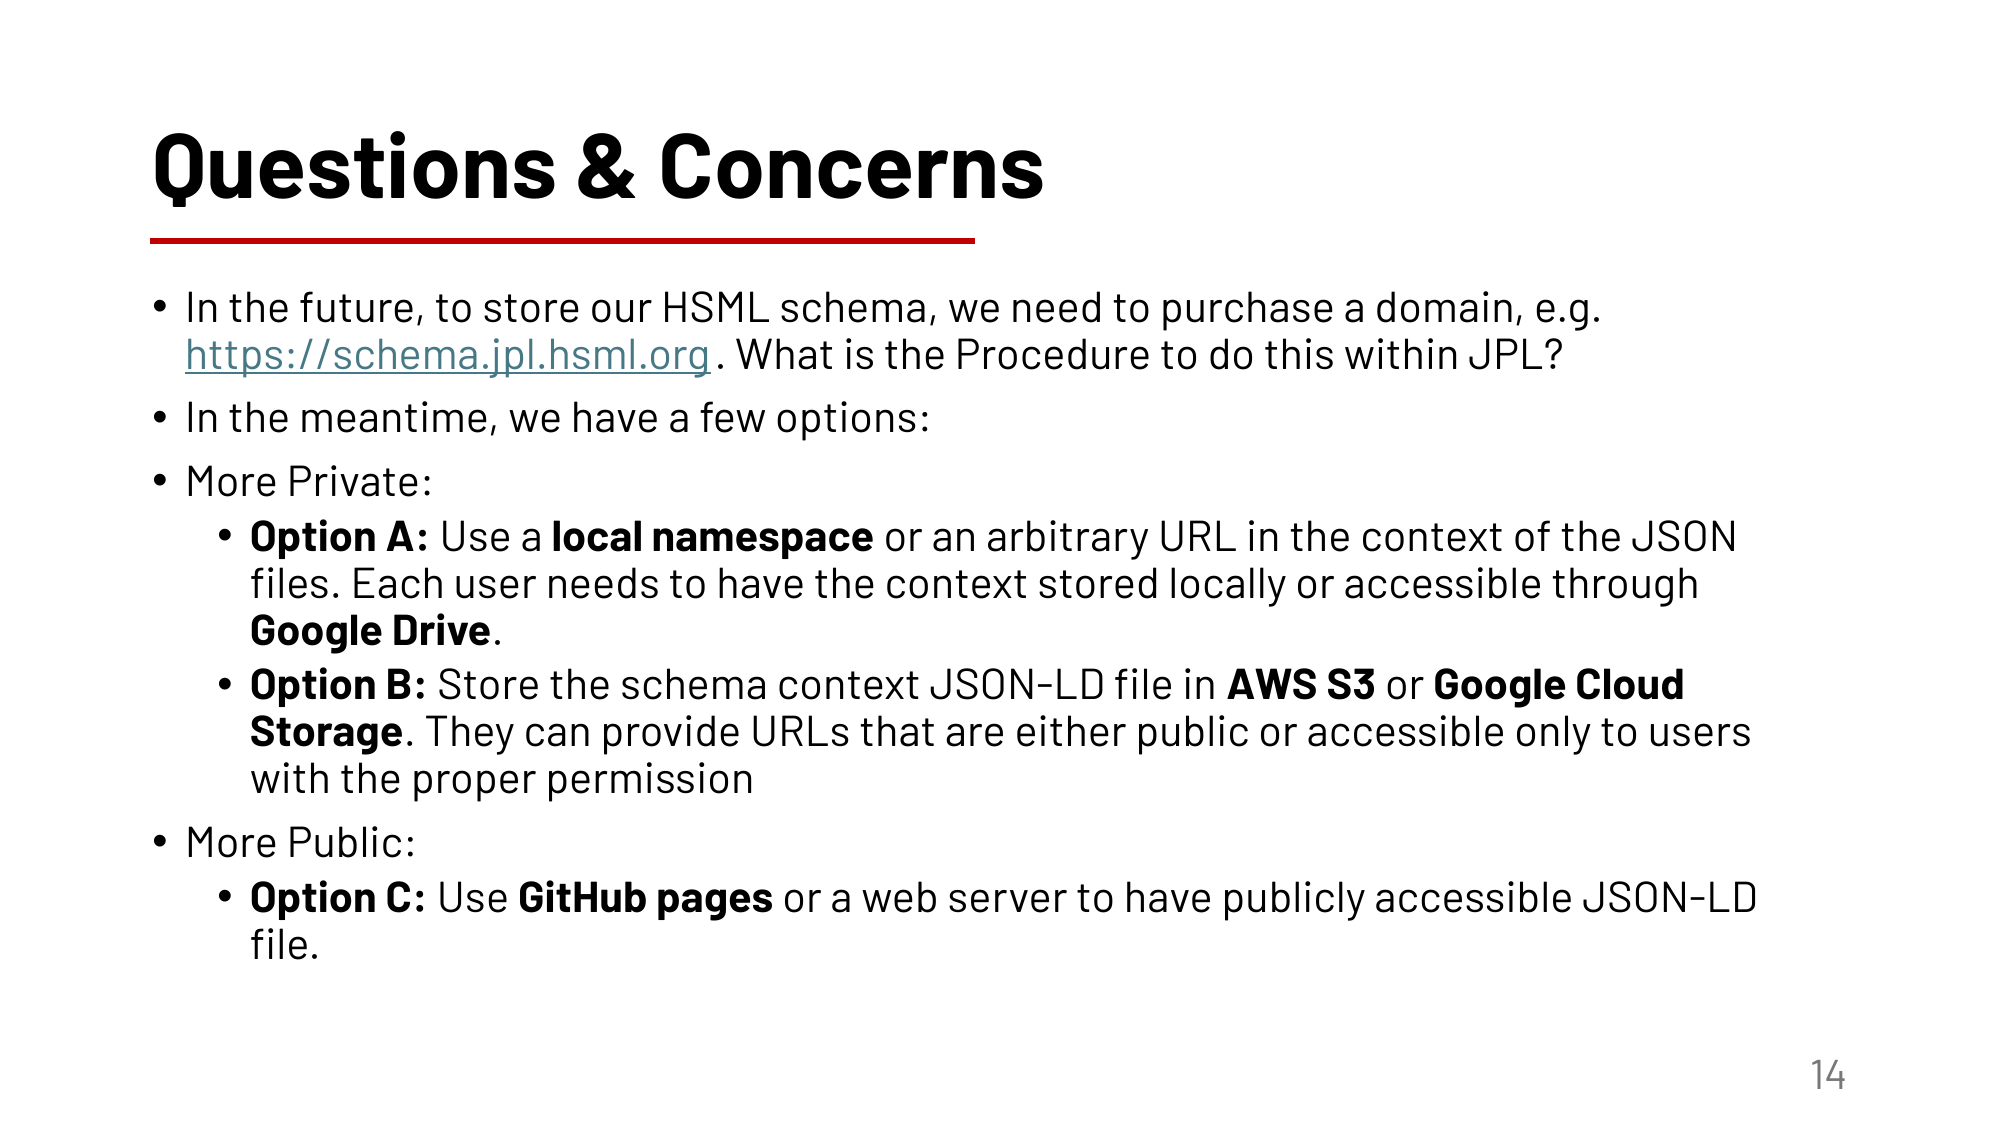

# Questions & Concerns
In the future, to store our HSML schema, we need to purchase a domain, e.g. https://schema.jpl.hsml.org. What is the Procedure to do this within JPL?
In the meantime, we have a few options:
More Private:
Option A: Use a local namespace or an arbitrary URL in the context of the JSON files. Each user needs to have the context stored locally or accessible through Google Drive.
Option B: Store the schema context JSON-LD file in AWS S3 or Google Cloud Storage. They can provide URLs that are either public or accessible only to users with the proper permission
More Public:
Option C: Use GitHub pages or a web server to have publicly accessible JSON-LD file.

14